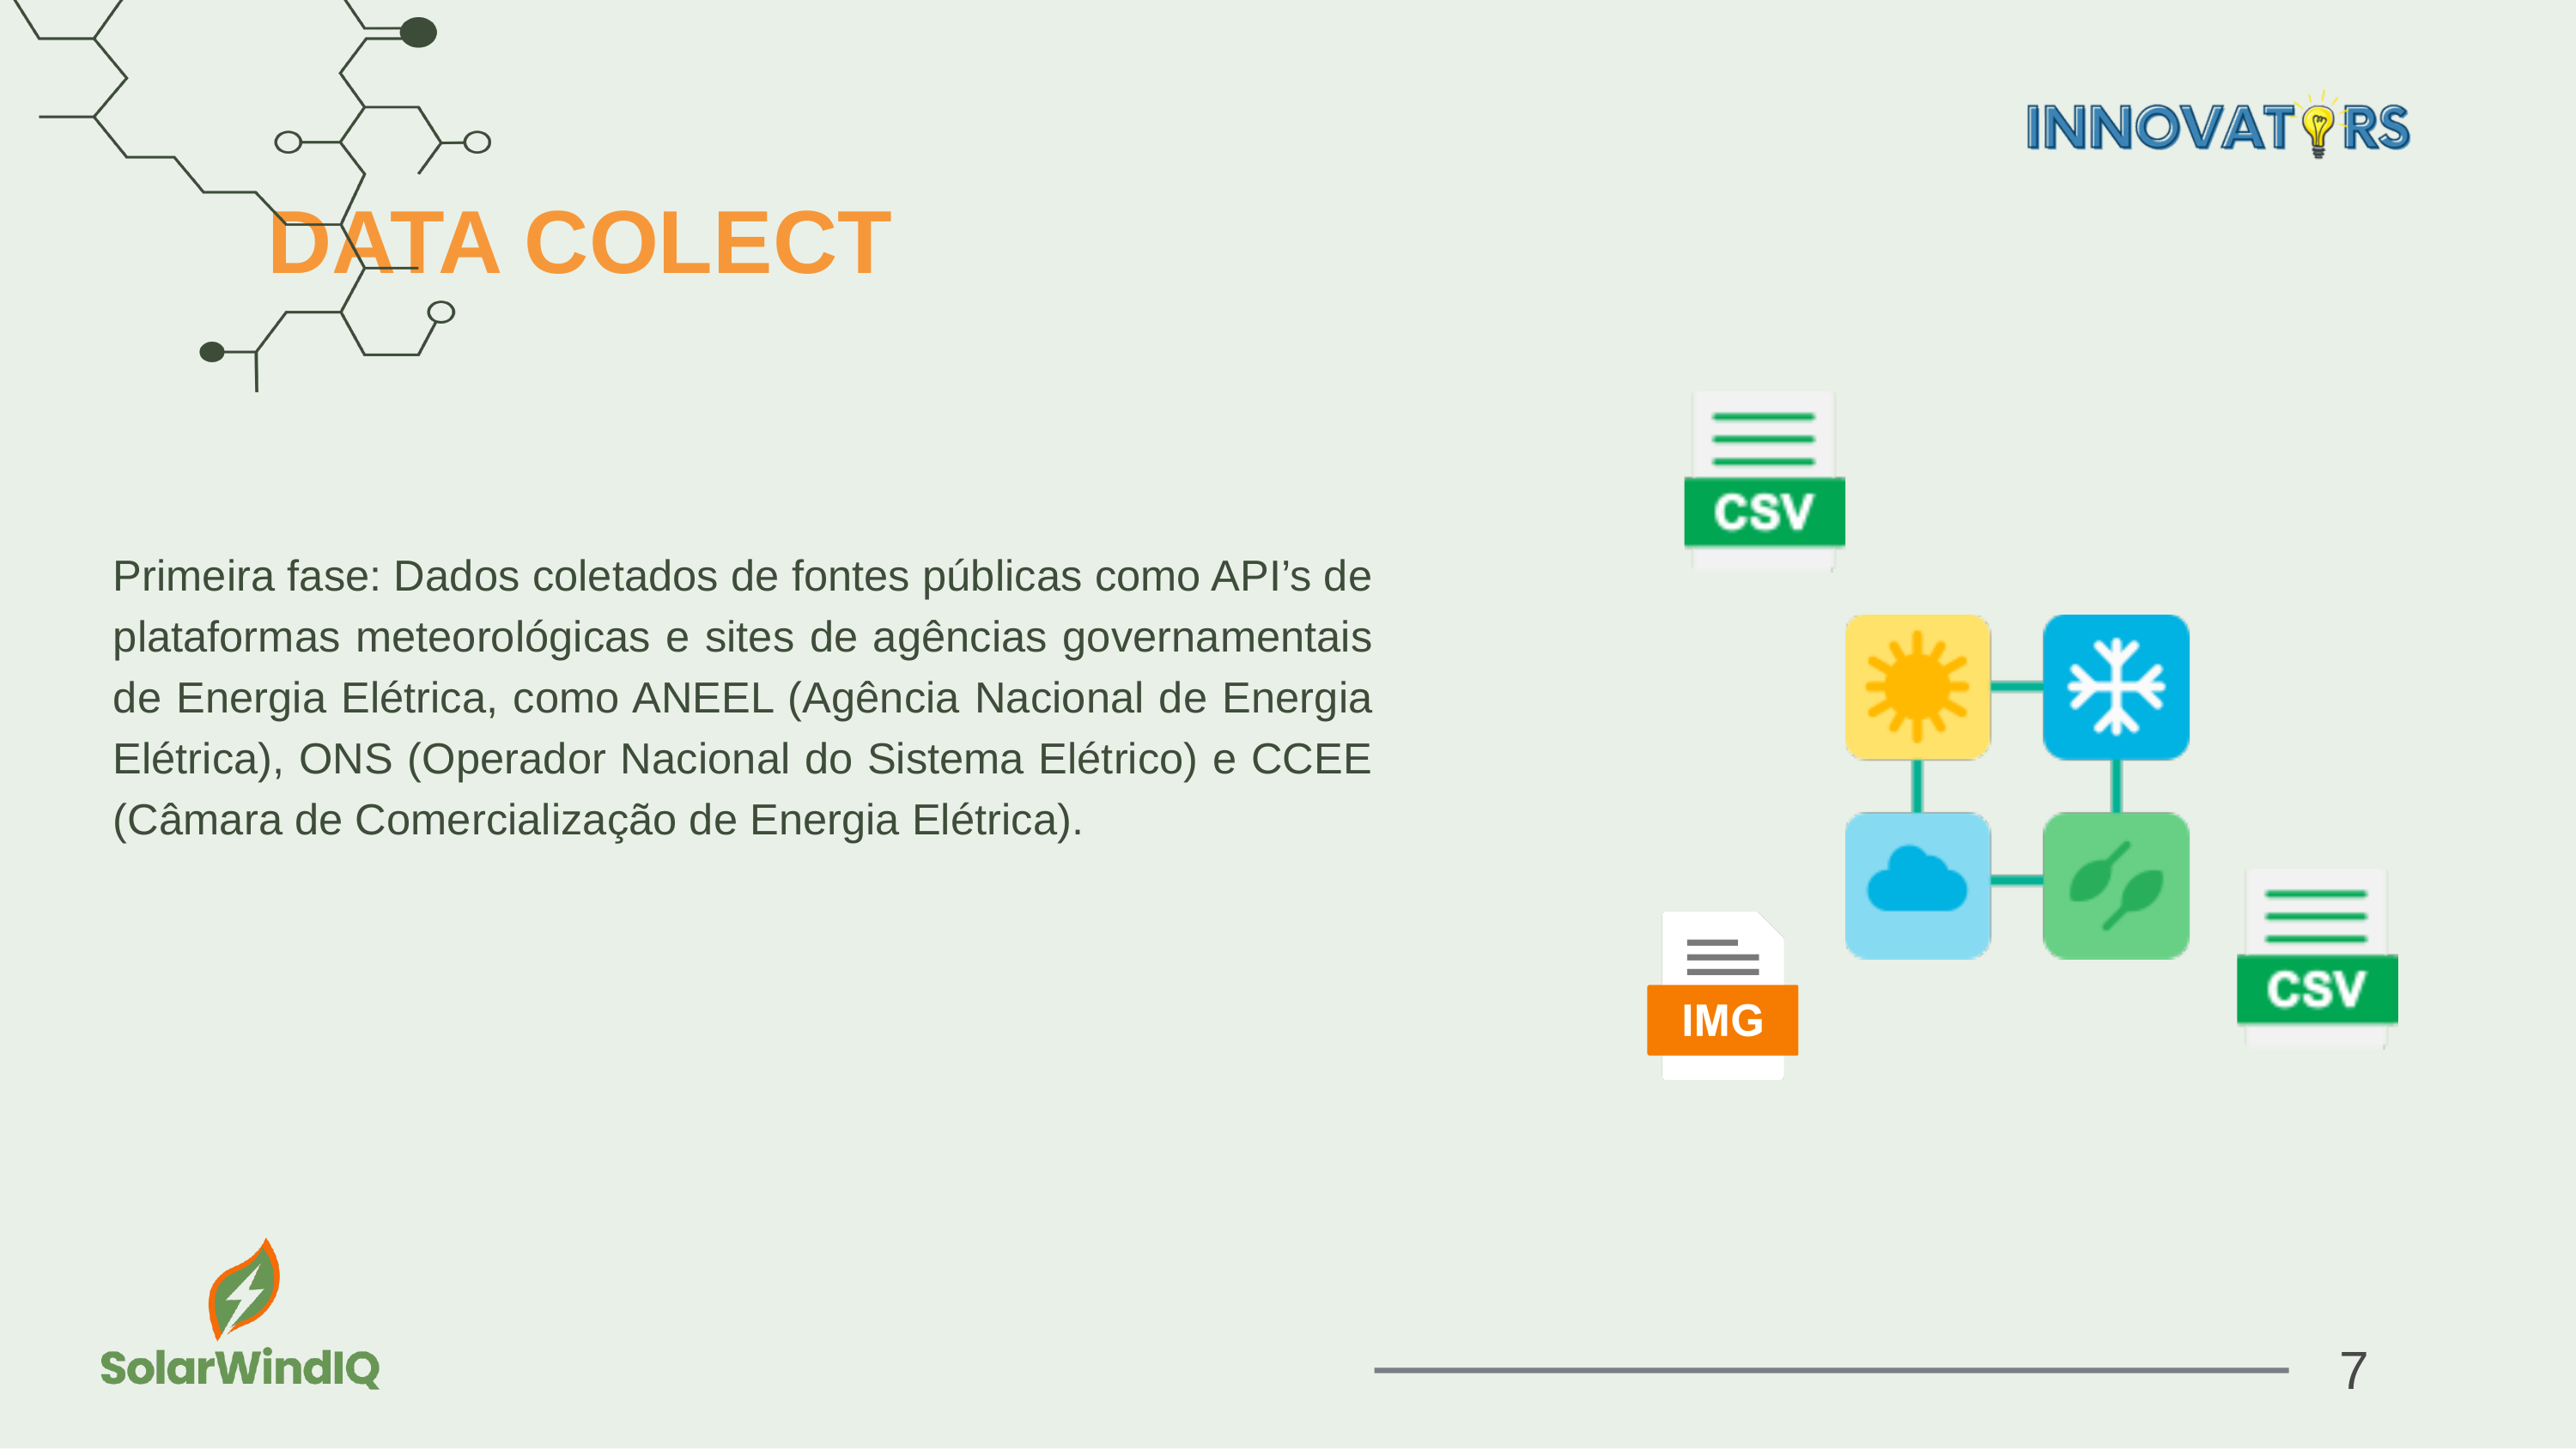

DATA COLECT

Primeira fase: Dados coletados de fontes públicas como API’s de plataformas meteorológicas e sites de agências governamentais de Energia Elétrica, como ANEEL (Agência Nacional de Energia Elétrica), ONS (Operador Nacional do Sistema Elétrico) e CCEE (Câmara de Comercialização de Energia Elétrica).

7